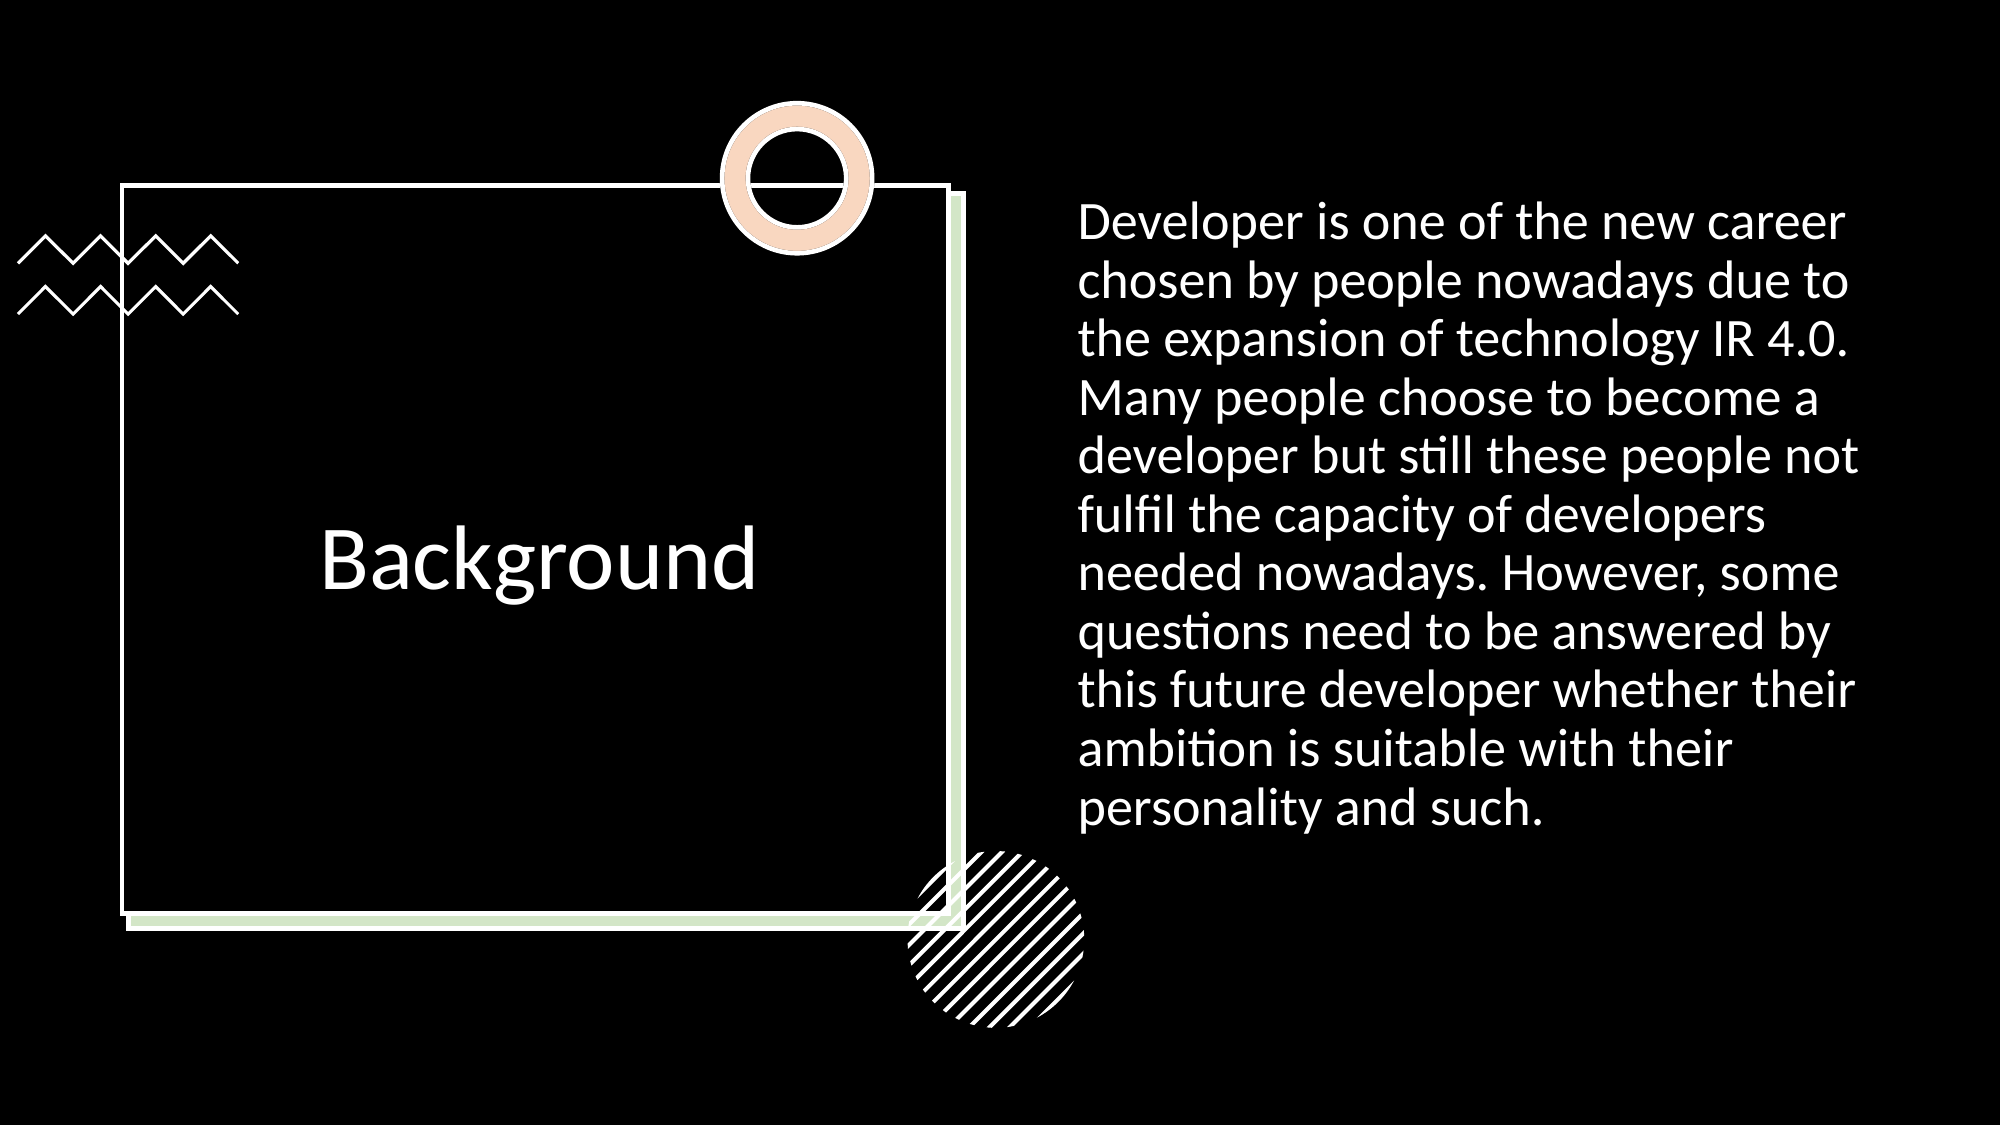

Developer is one of the new career chosen by people nowadays due to the expansion of technology IR 4.0. Many people choose to become a developer but still these people not fulfil the capacity of developers needed nowadays. However, some questions need to be answered by this future developer whether their ambition is suitable with their personality and such.

# Background